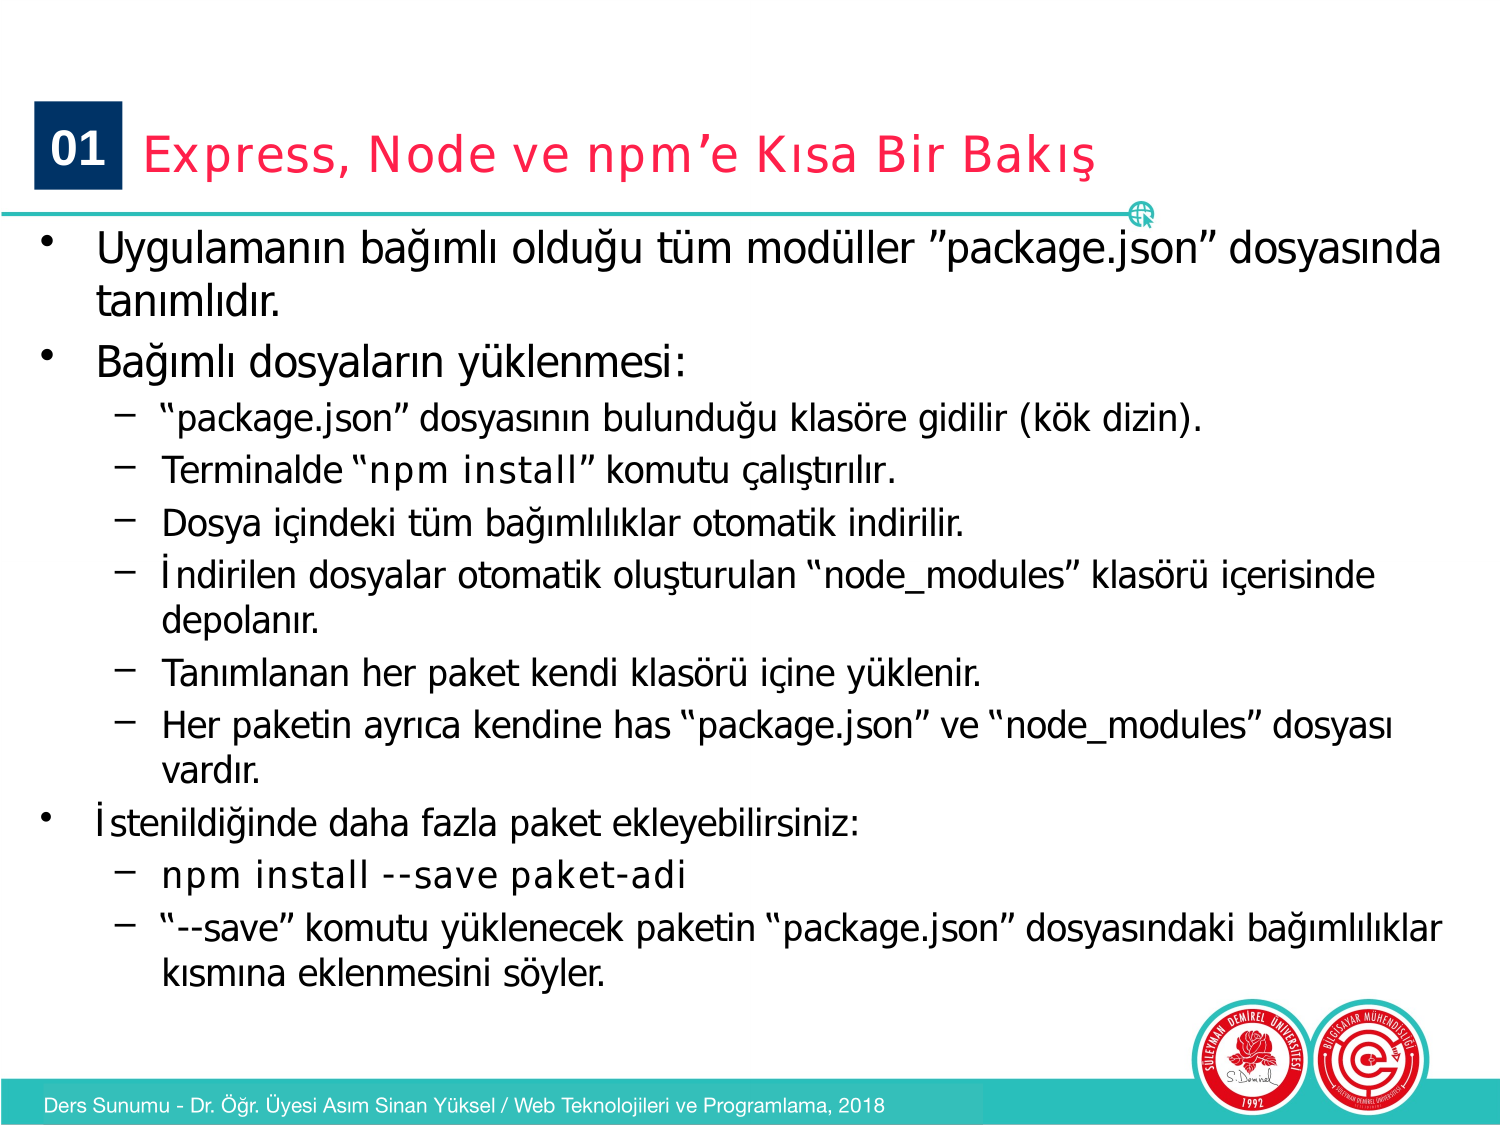

01
# Express, Node ve npm’e Kısa Bir Bakış
Uygulamanın bağımlı olduğu tüm modüller ”package.json” dosyasında tanımlıdır.
Bağımlı dosyaların yüklenmesi:
“package.json” dosyasının bulunduğu klasöre gidilir (kök dizin).
Terminalde “npm install” komutu çalıştırılır.
Dosya içindeki tüm bağımlılıklar otomatik indirilir.
İndirilen dosyalar otomatik oluşturulan “node_modules” klasörü içerisinde depolanır.
Tanımlanan her paket kendi klasörü içine yüklenir.
Her paketin ayrıca kendine has “package.json” ve “node_modules” dosyası vardır.
İstenildiğinde daha fazla paket ekleyebilirsiniz:
npm install --save paket-adi
“--save” komutu yüklenecek paketin “package.json” dosyasındaki bağımlılıklar kısmına eklenmesini söyler.